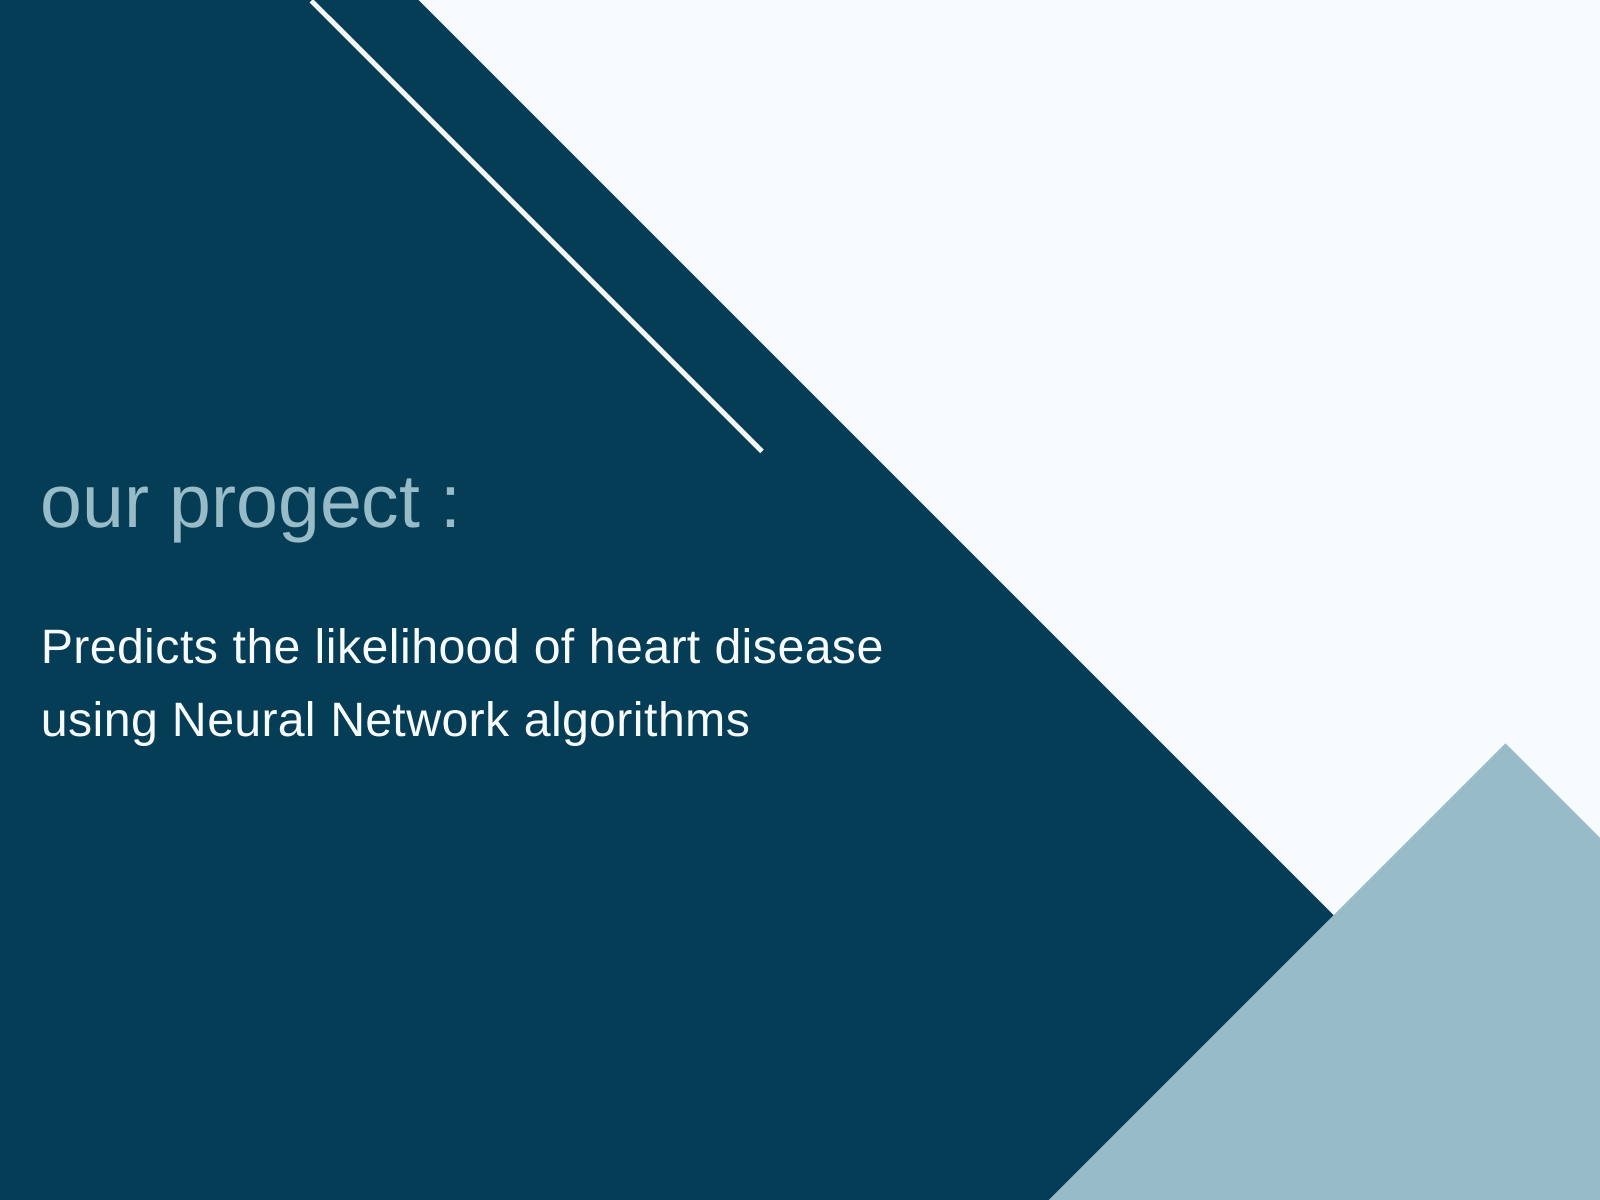

our progect :
Predicts the likelihood of heart disease using Neural Network algorithms